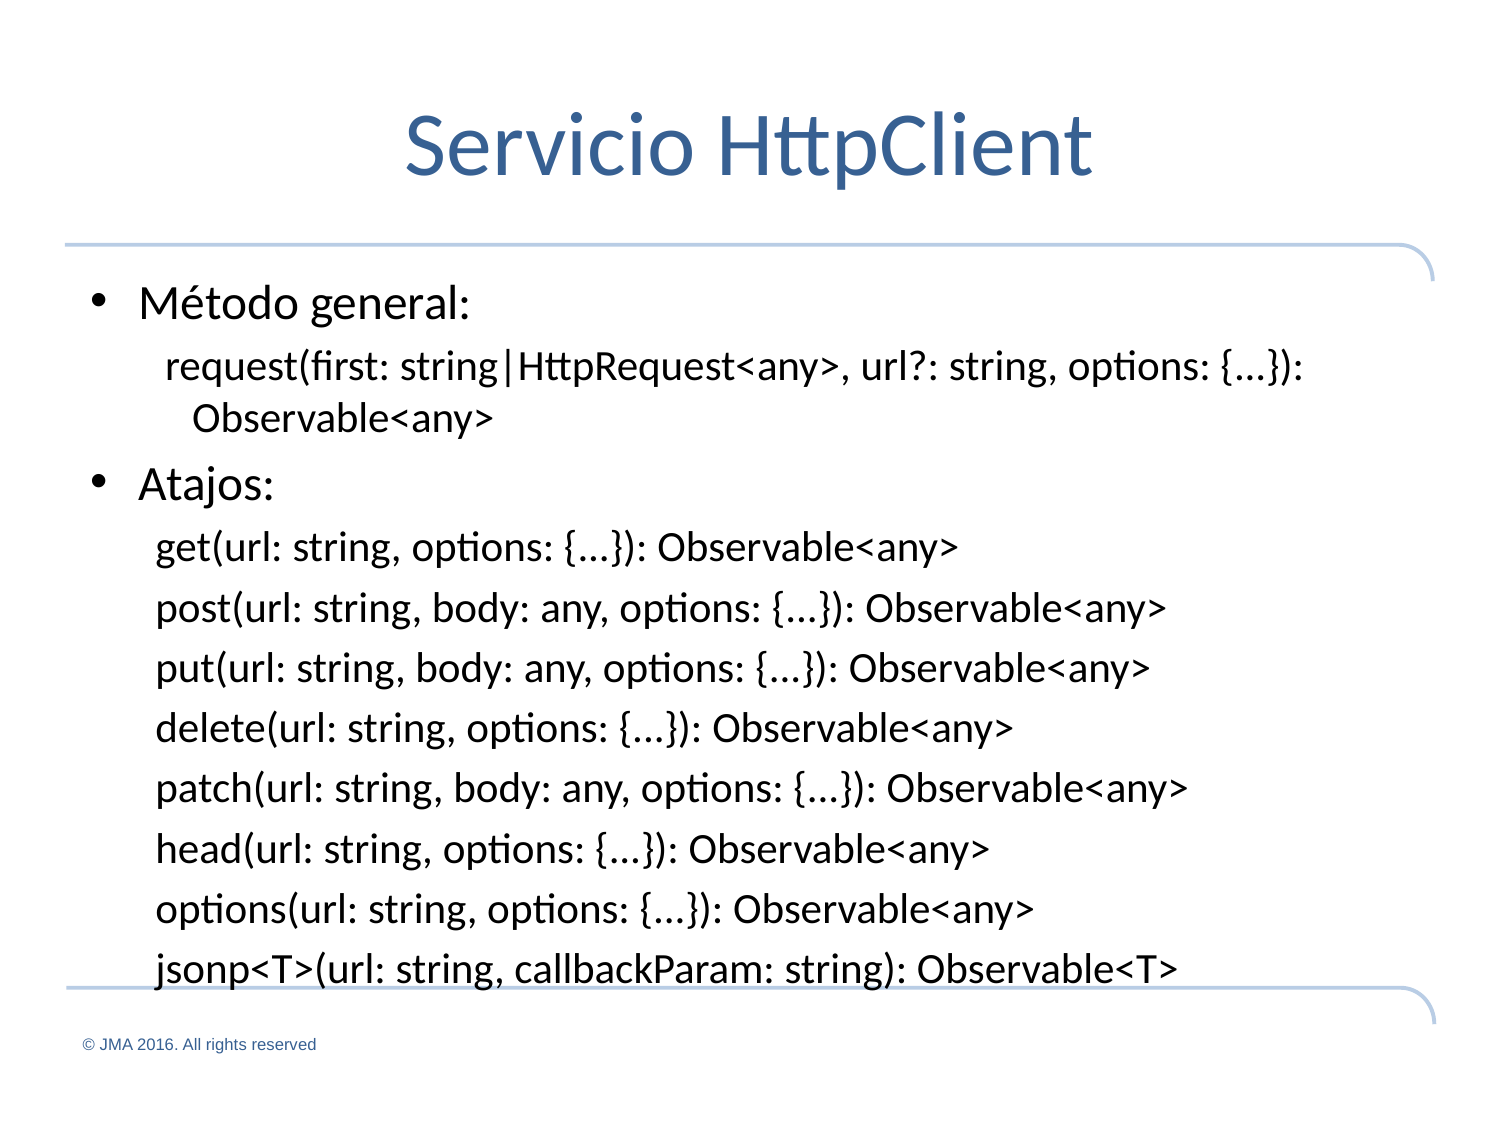

# Servicio HttpClient
Método general:
 request(first: string|HttpRequest<any>, url?: string, options: {...}): Observable<any>
Atajos:
get(url: string, options: {...}): Observable<any>
post(url: string, body: any, options: {...}): Observable<any>
put(url: string, body: any, options: {...}): Observable<any>
delete(url: string, options: {...}): Observable<any>
patch(url: string, body: any, options: {...}): Observable<any>
head(url: string, options: {...}): Observable<any>
options(url: string, options: {...}): Observable<any>
jsonp<T>(url: string, callbackParam: string): Observable<T>